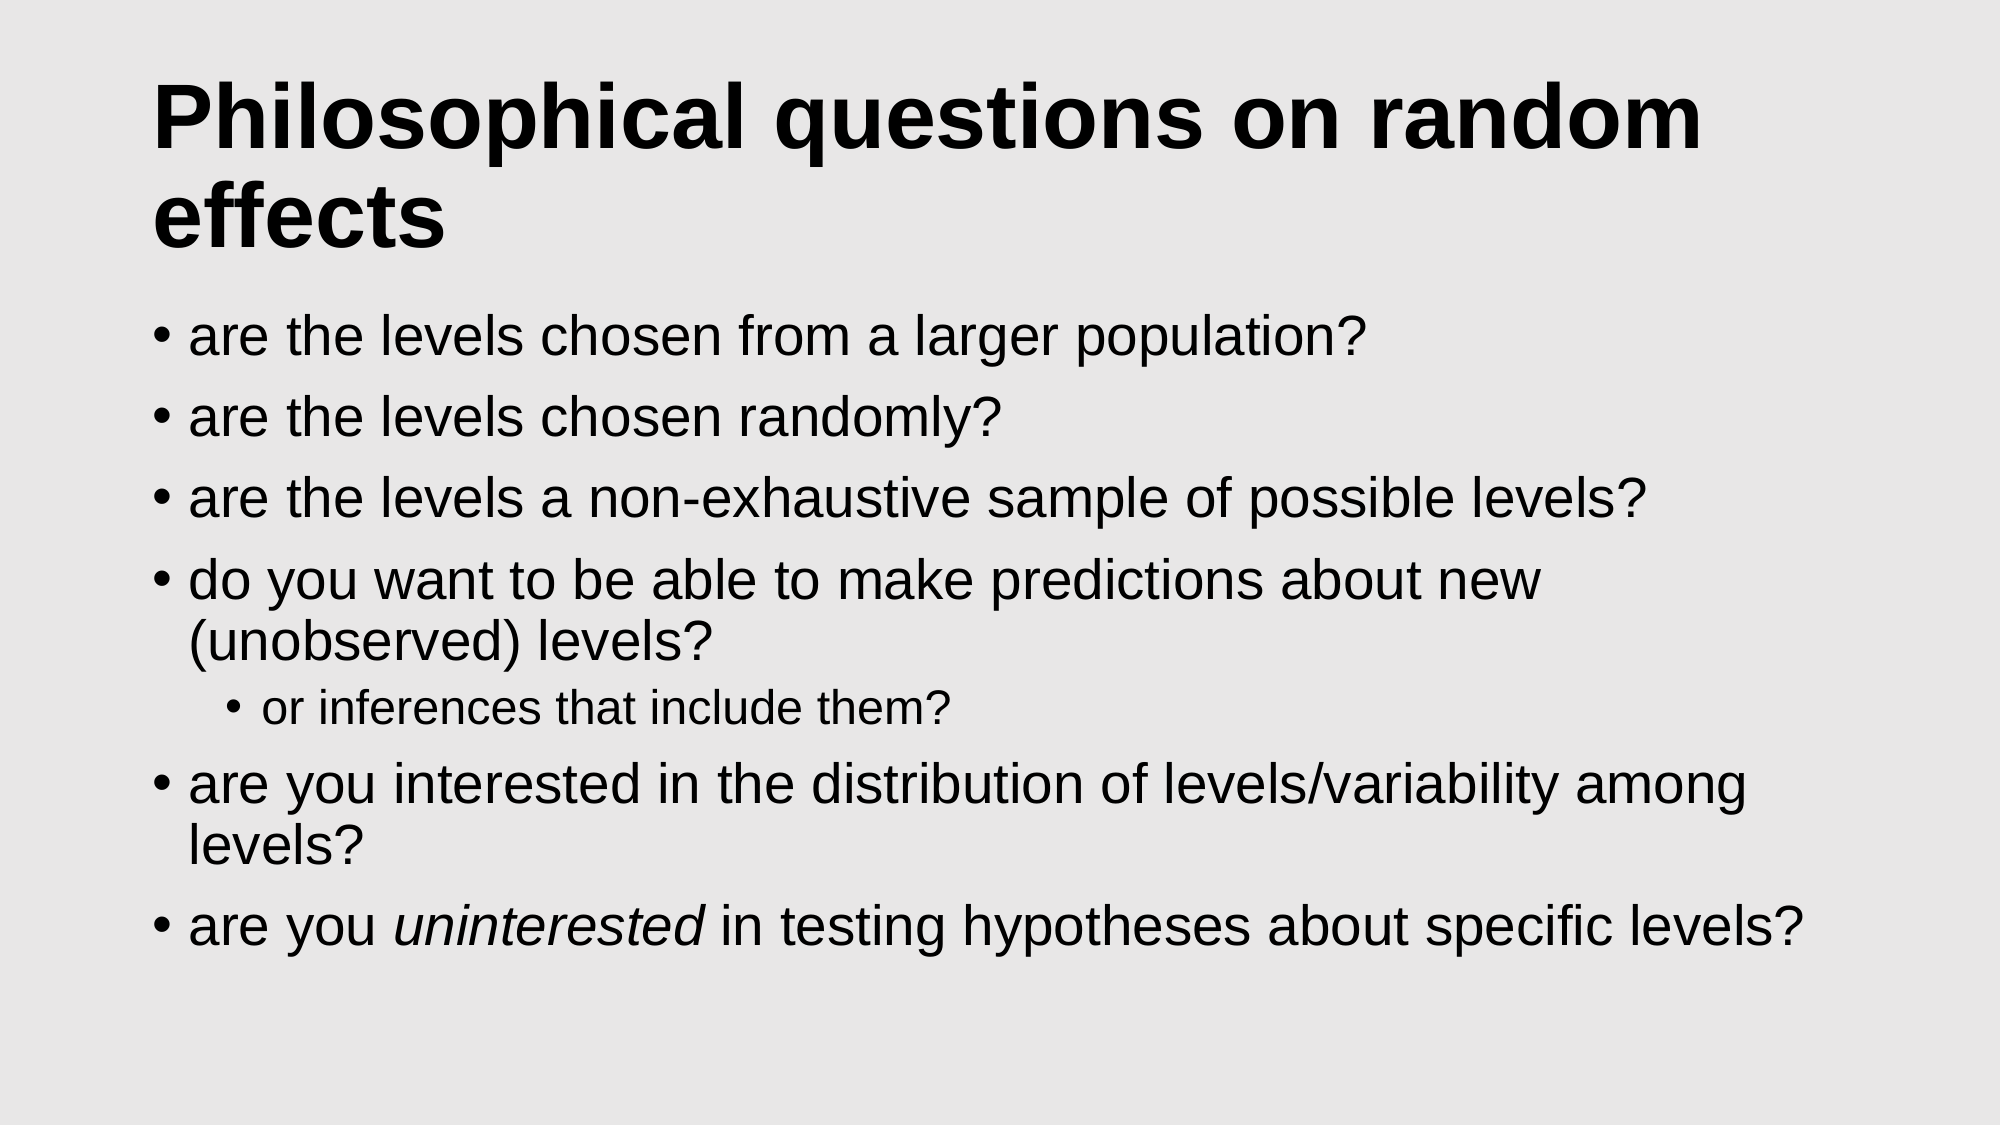

# Philosophical questions on random effects
are the levels chosen from a larger population?
are the levels chosen randomly?
are the levels a non-exhaustive sample of possible levels?
do you want to be able to make predictions about new (unobserved) levels?
or inferences that include them?
are you interested in the distribution of levels/variability among levels?
are you uninterested in testing hypotheses about specific levels?